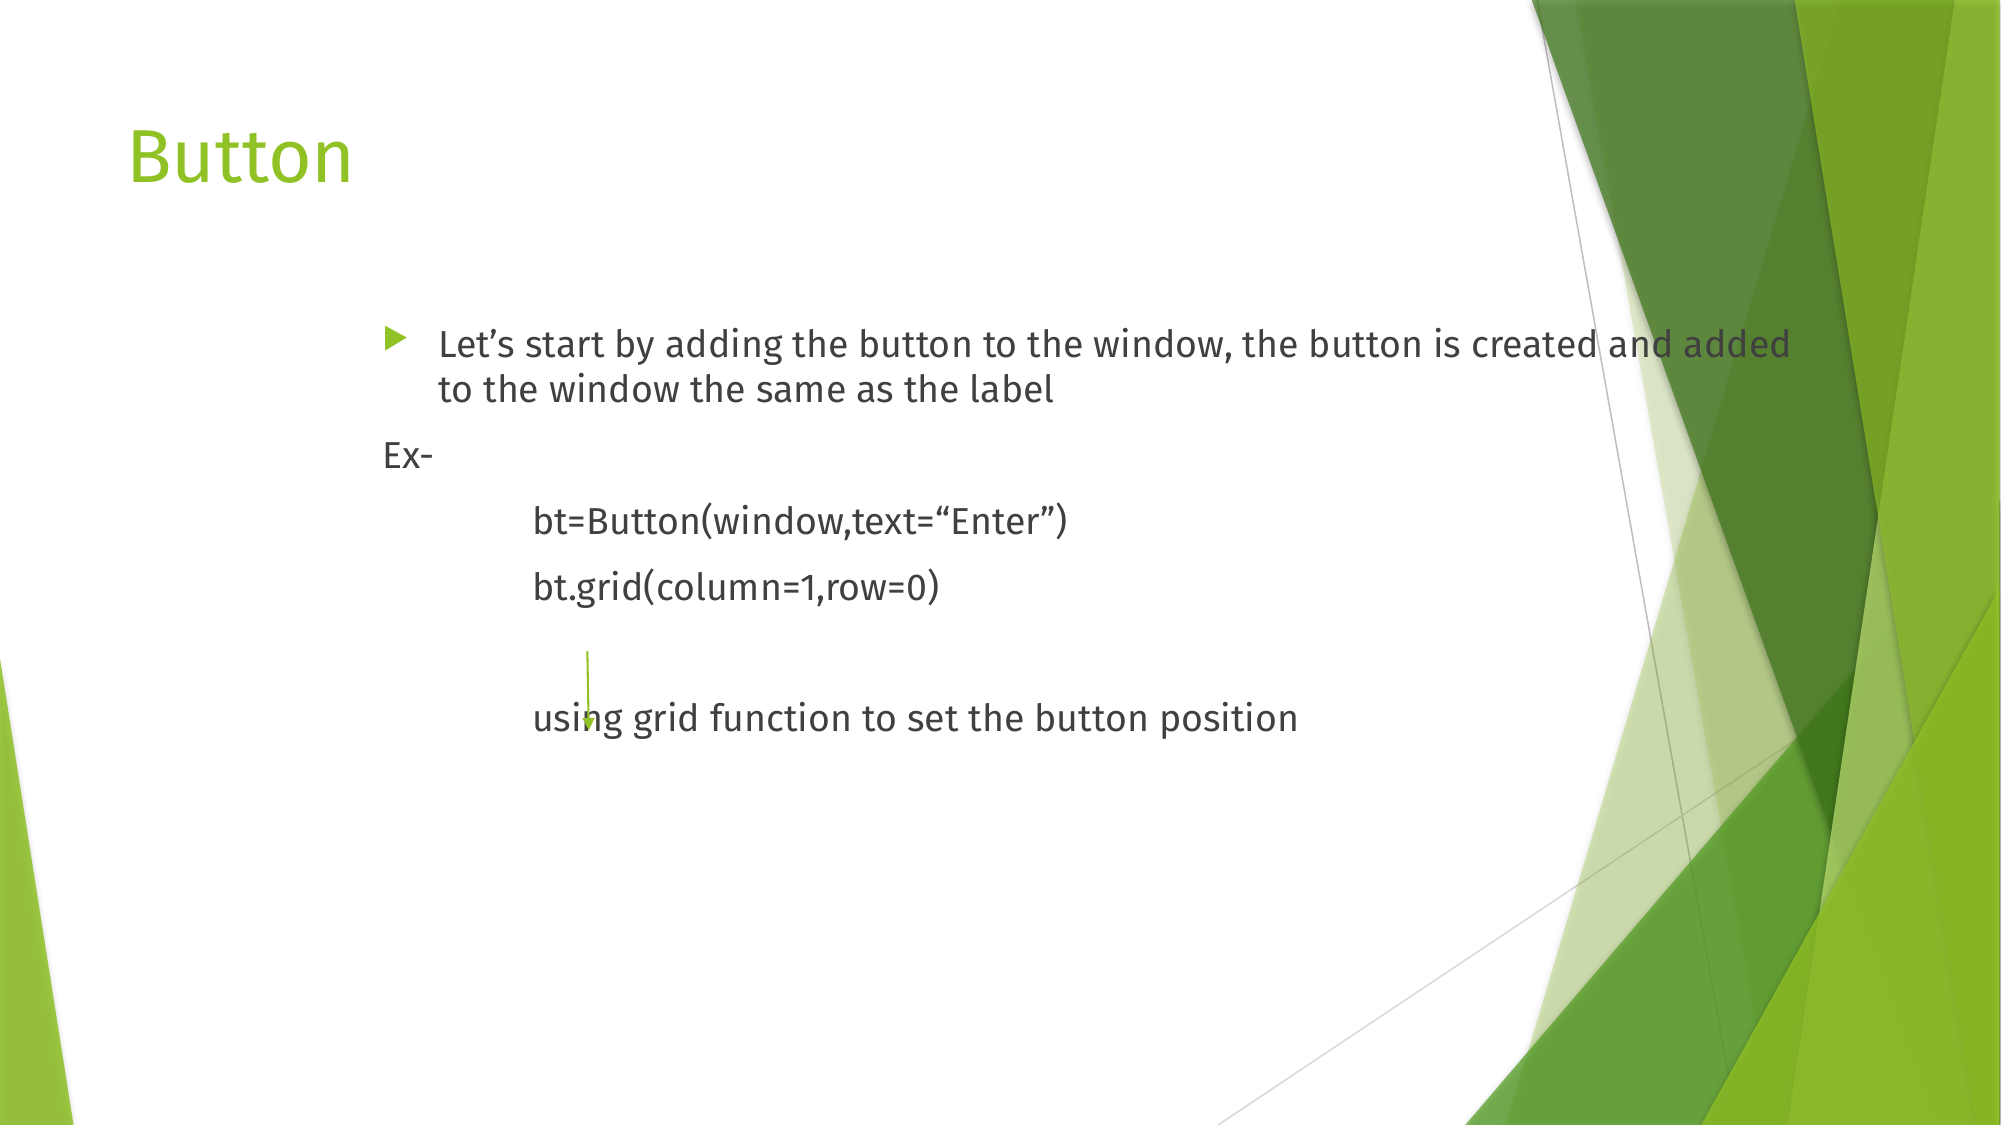

# Button
Let’s start by adding the button to the window, the button is created and added to the window the same as the label
Ex-
	bt=Button(window,text=“Enter”)
	bt.grid(column=1,row=0)

	using grid function to set the button position